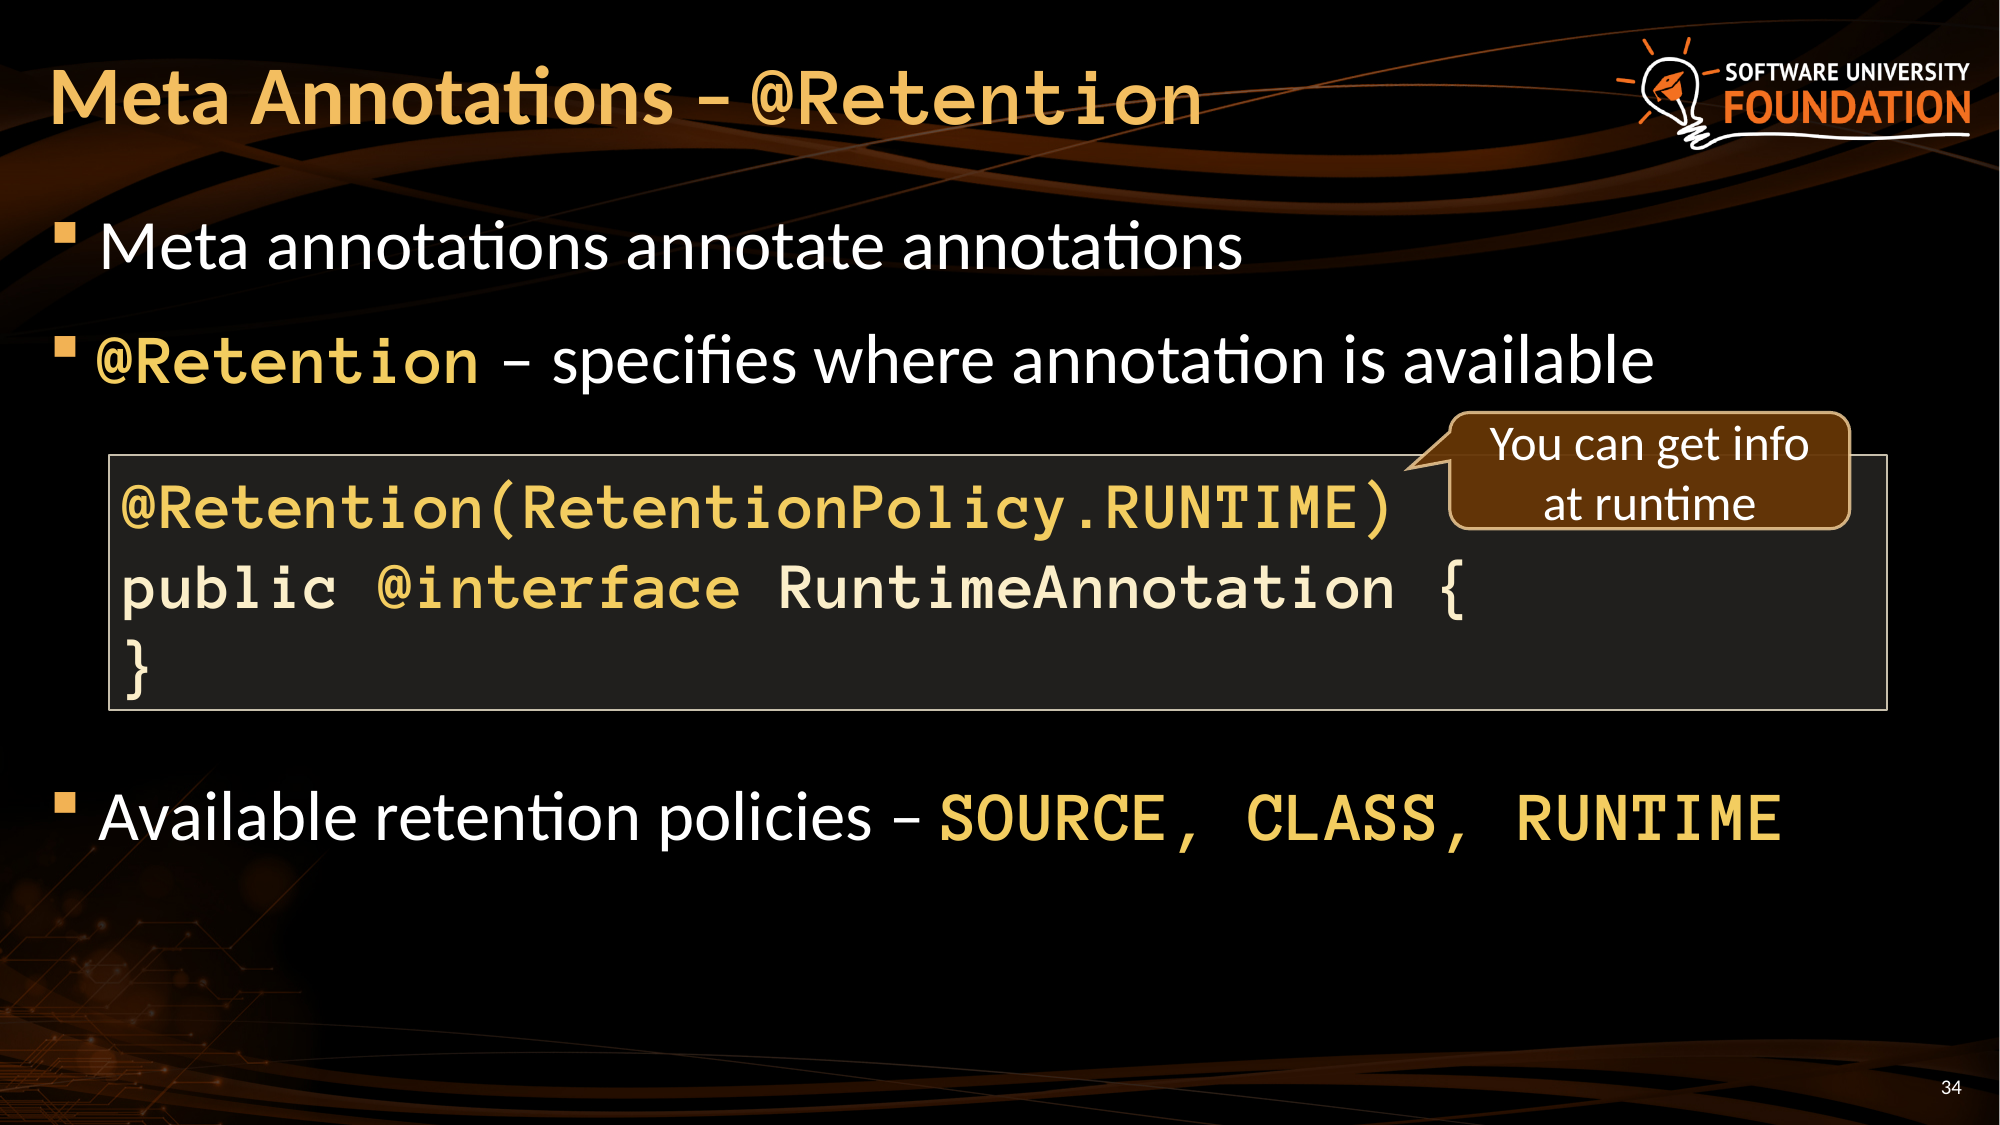

# Meta Annotations – @Retention
Meta annotations annotate annotations
@Retention – specifies where annotation is available

Available retention policies – SOURCE, CLASS, RUNTIME

You can get info at runtime
@Retention(RetentionPolicy.RUNTIME)
public @interface RuntimeAnnotation {
}
34